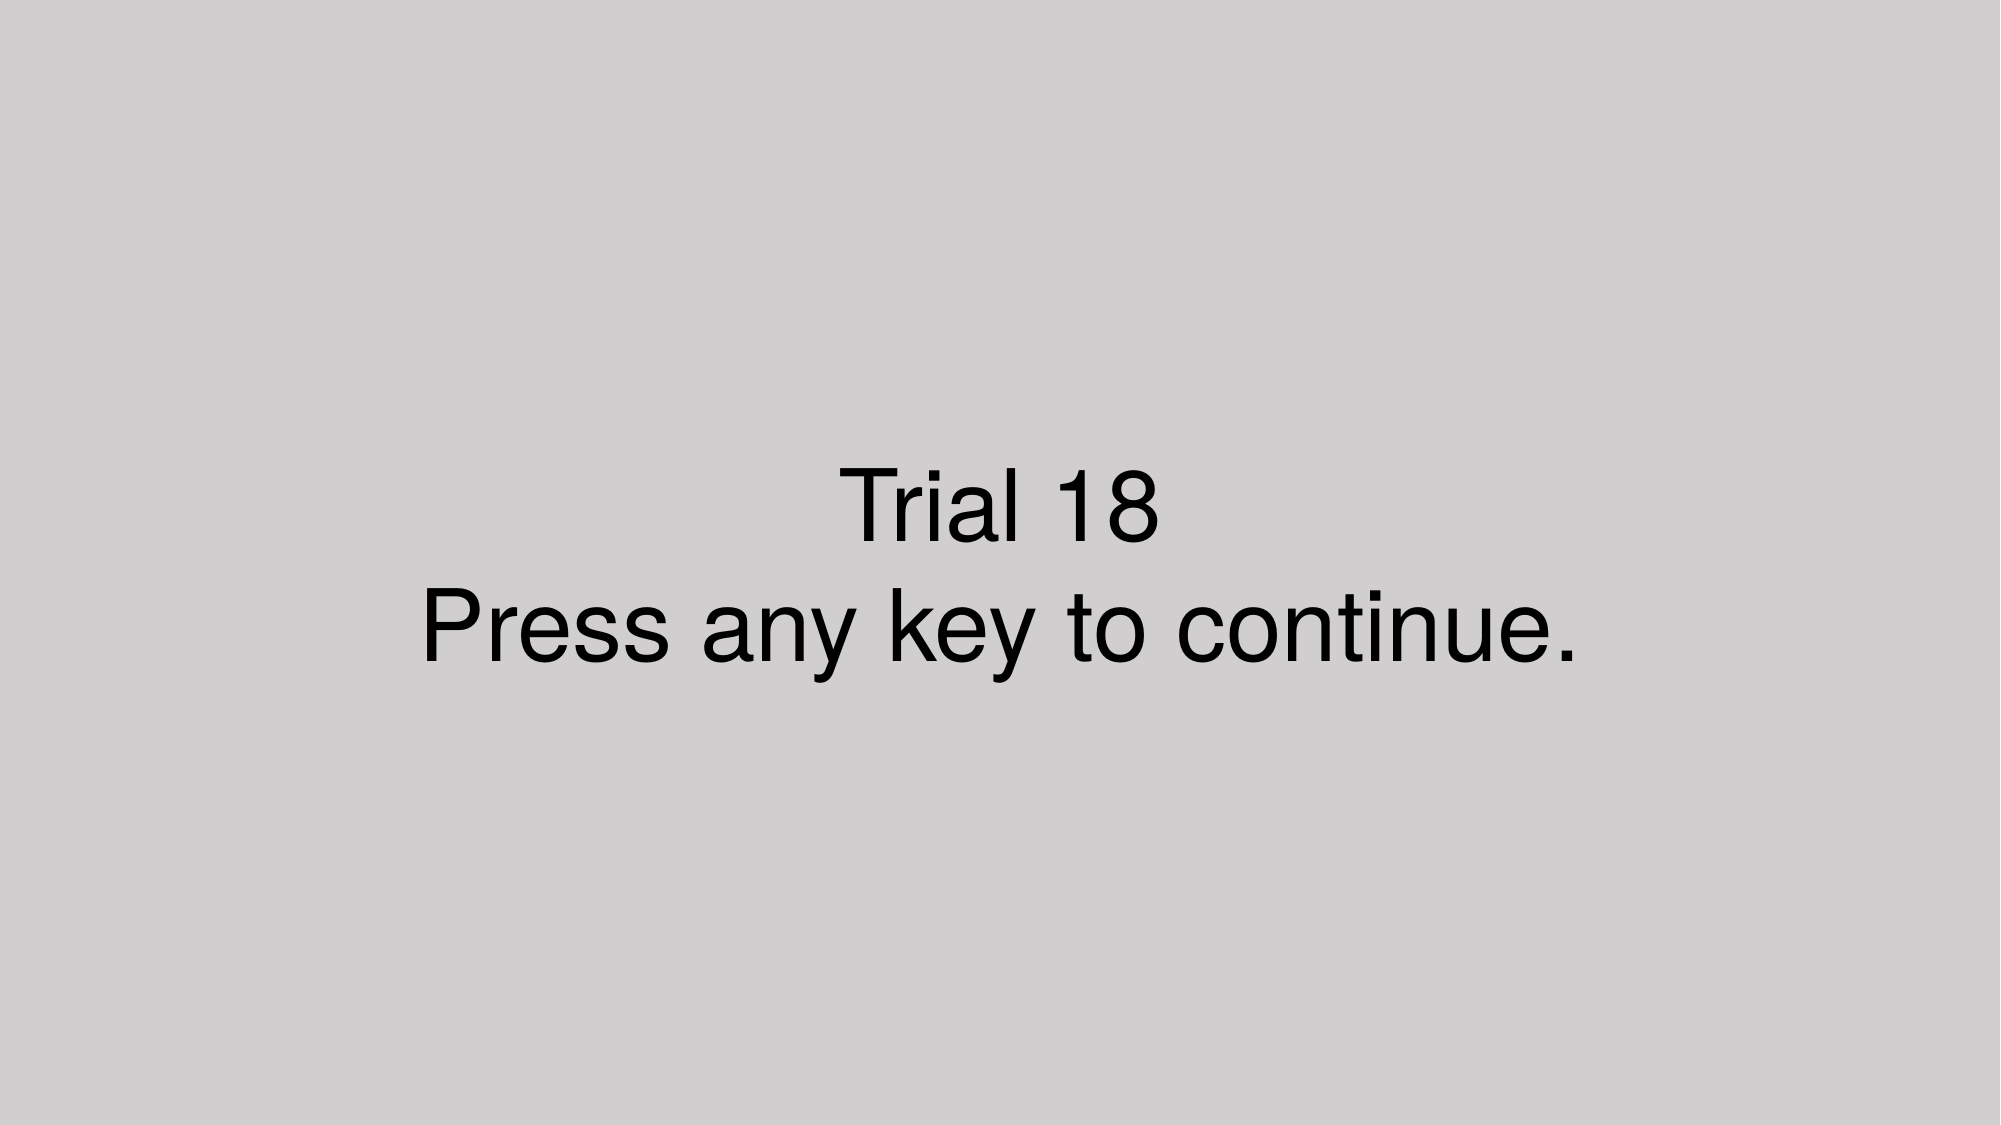

Trial 18
Press any key to continue.